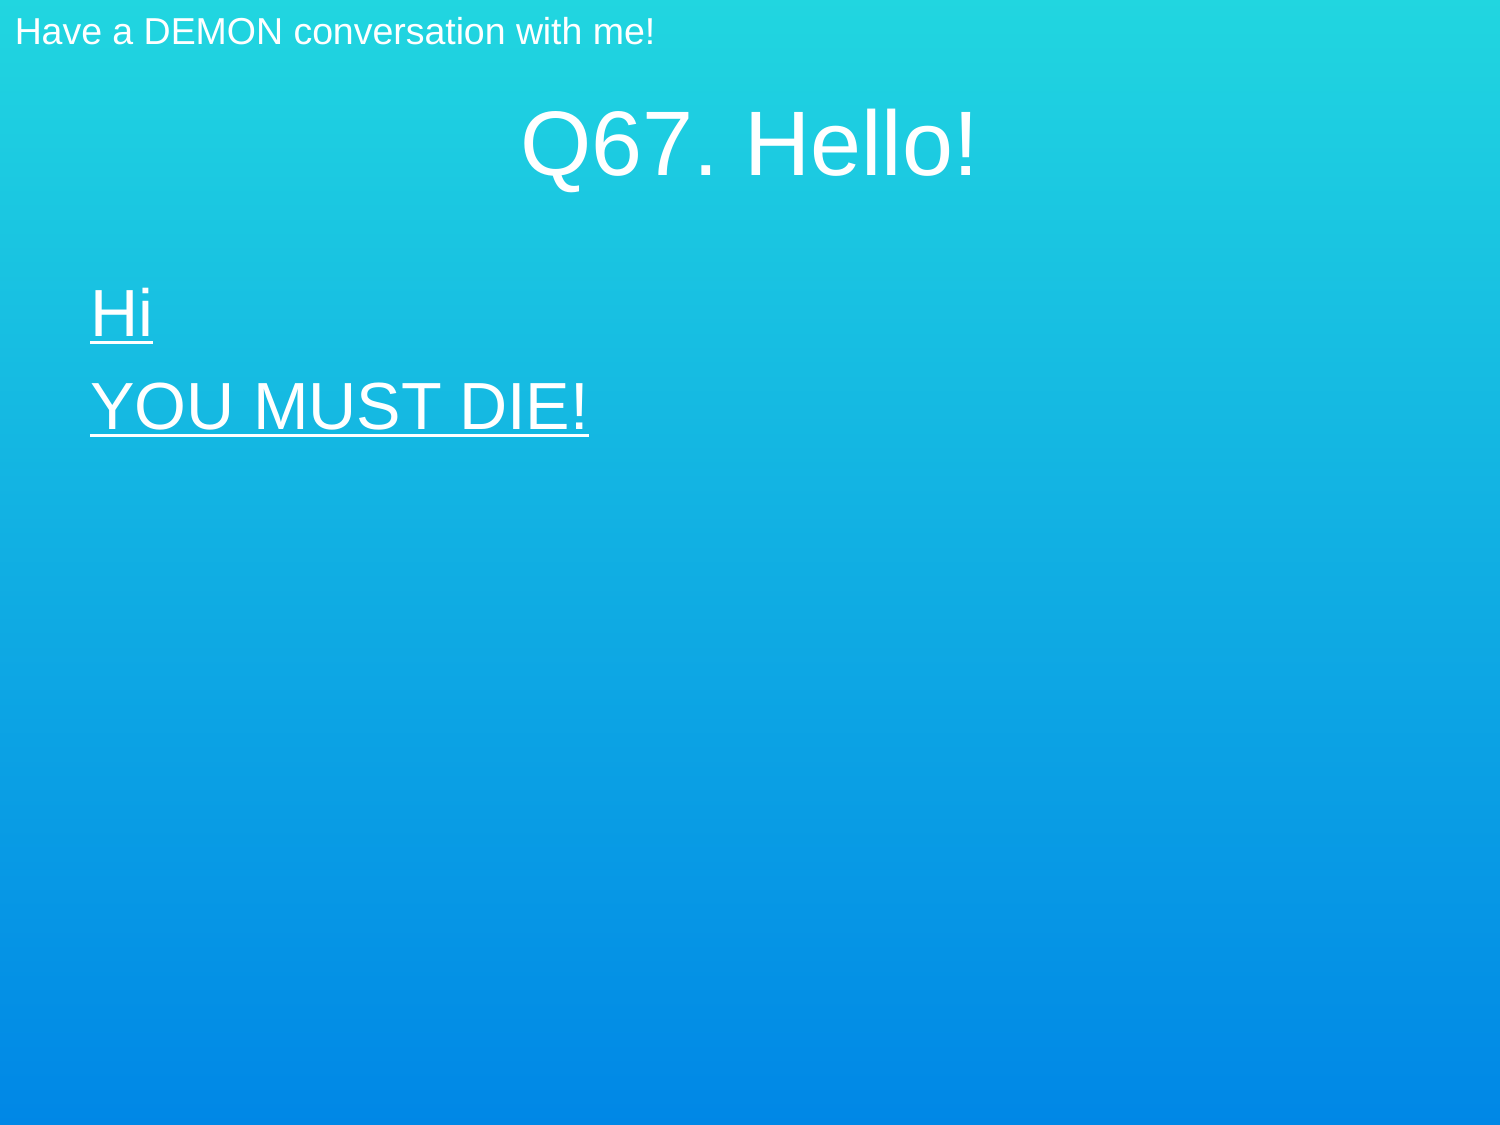

Have a DEMON conversation with me!
# Q67. Hello!
Hi
YOU MUST DIE!